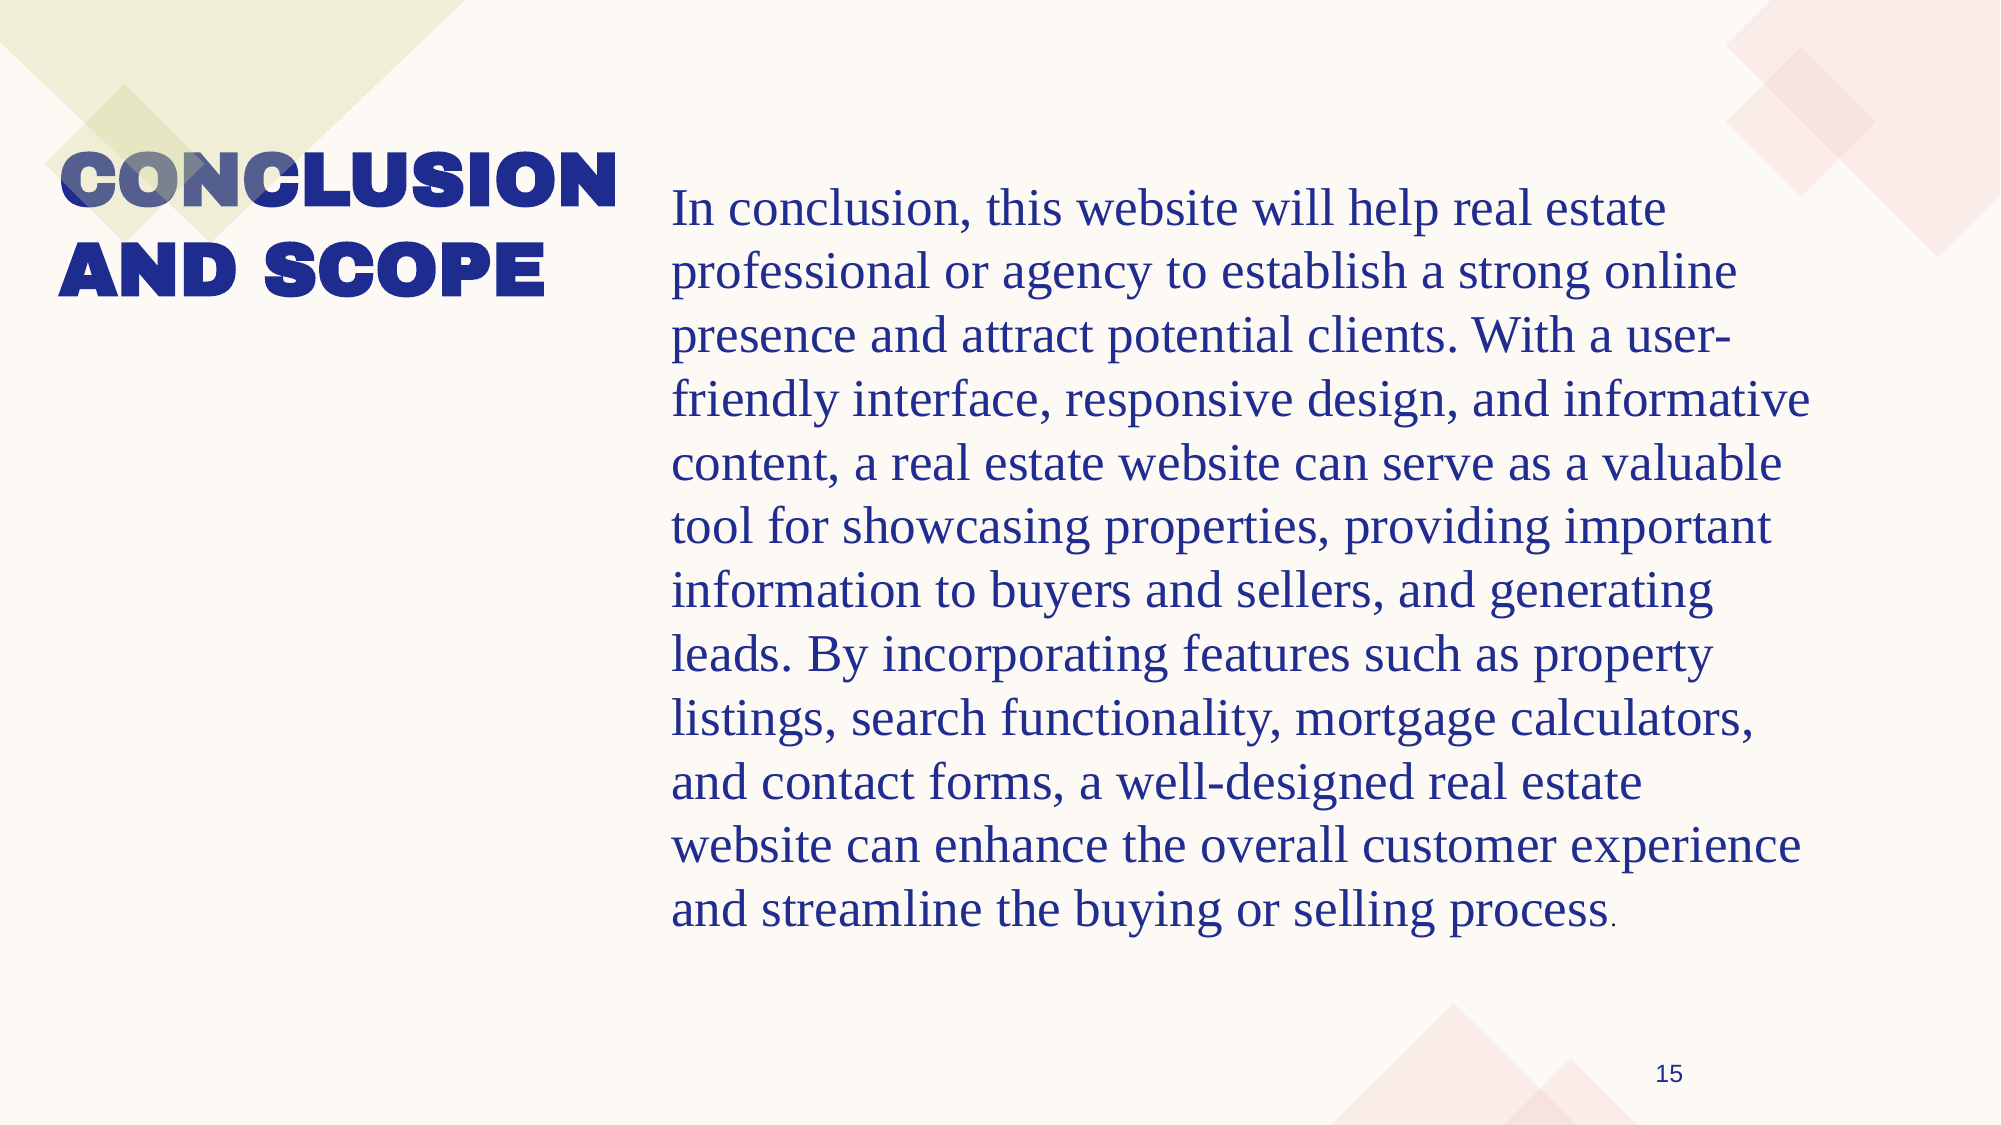

# CONCLUSION AND SCOPE
In conclusion, this website will help real estate professional or agency to establish a strong online presence and attract potential clients. With a user-friendly interface, responsive design, and informative content, a real estate website can serve as a valuable tool for showcasing properties, providing important information to buyers and sellers, and generating leads. By incorporating features such as property listings, search functionality, mortgage calculators, and contact forms, a well-designed real estate website can enhance the overall customer experience and streamline the buying or selling process.

15